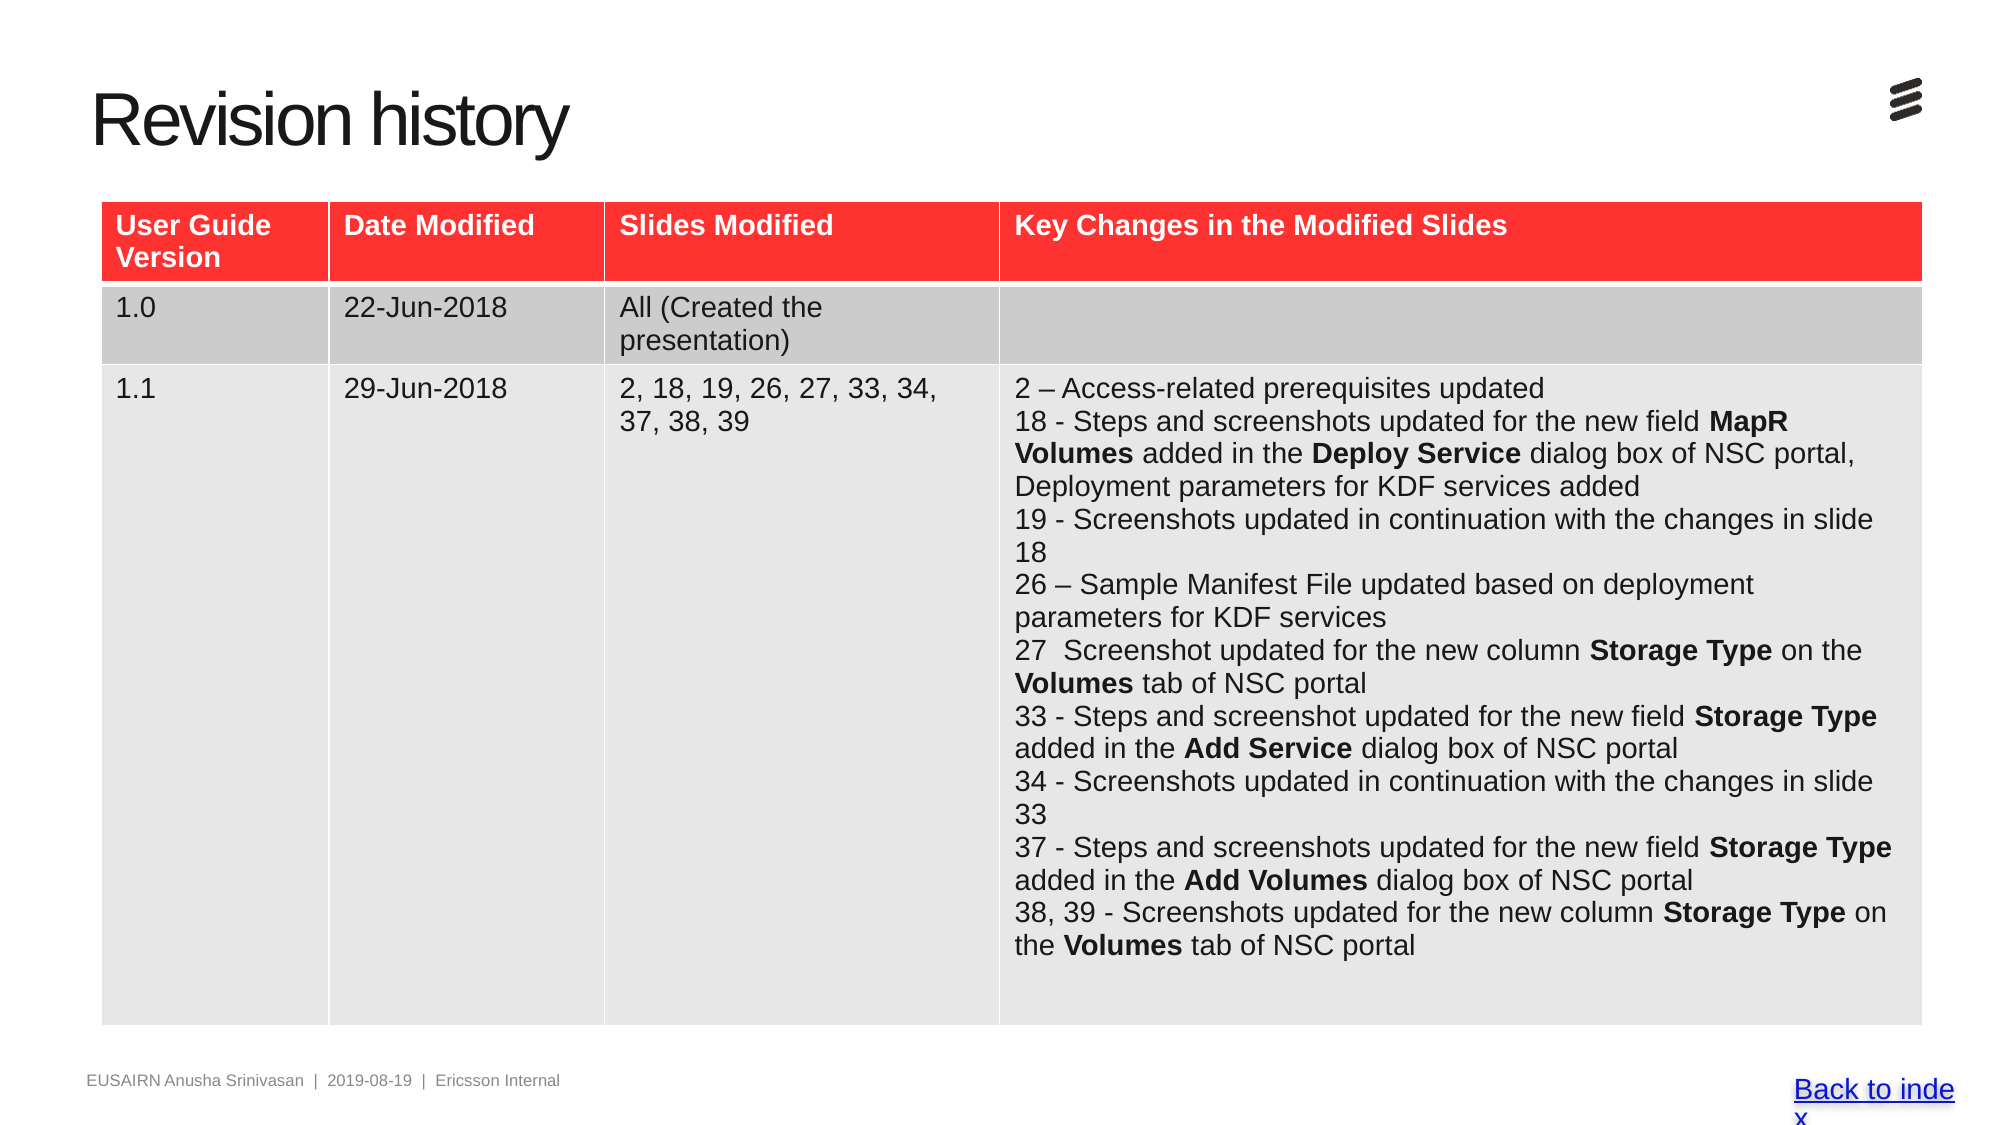

# Revision history
| User Guide Version | Date Modified | Slides Modified | Key Changes in the Modified Slides |
| --- | --- | --- | --- |
| 1.0 | 22-Jun-2018 | All (Created the presentation) |  |
| 1.1 | 29-Jun-2018 | 2, 18, 19, 26, 27, 33, 34, 37, 38, 39 | 2 – Access-related prerequisites updated 18 - Steps and screenshots updated for the new field MapR Volumes added in the Deploy Service dialog box of NSC portal, Deployment parameters for KDF services added 19 - Screenshots updated in continuation with the changes in slide 18 26 – Sample Manifest File updated based on deployment parameters for KDF services 27 Screenshot updated for the new column Storage Type on the Volumes tab of NSC portal 33 - Steps and screenshot updated for the new field Storage Type added in the Add Service dialog box of NSC portal 34 - Screenshots updated in continuation with the changes in slide 33 37 - Steps and screenshots updated for the new field Storage Type added in the Add Volumes dialog box of NSC portal 38, 39 - Screenshots updated for the new column Storage Type on the Volumes tab of NSC portal |
Back to index